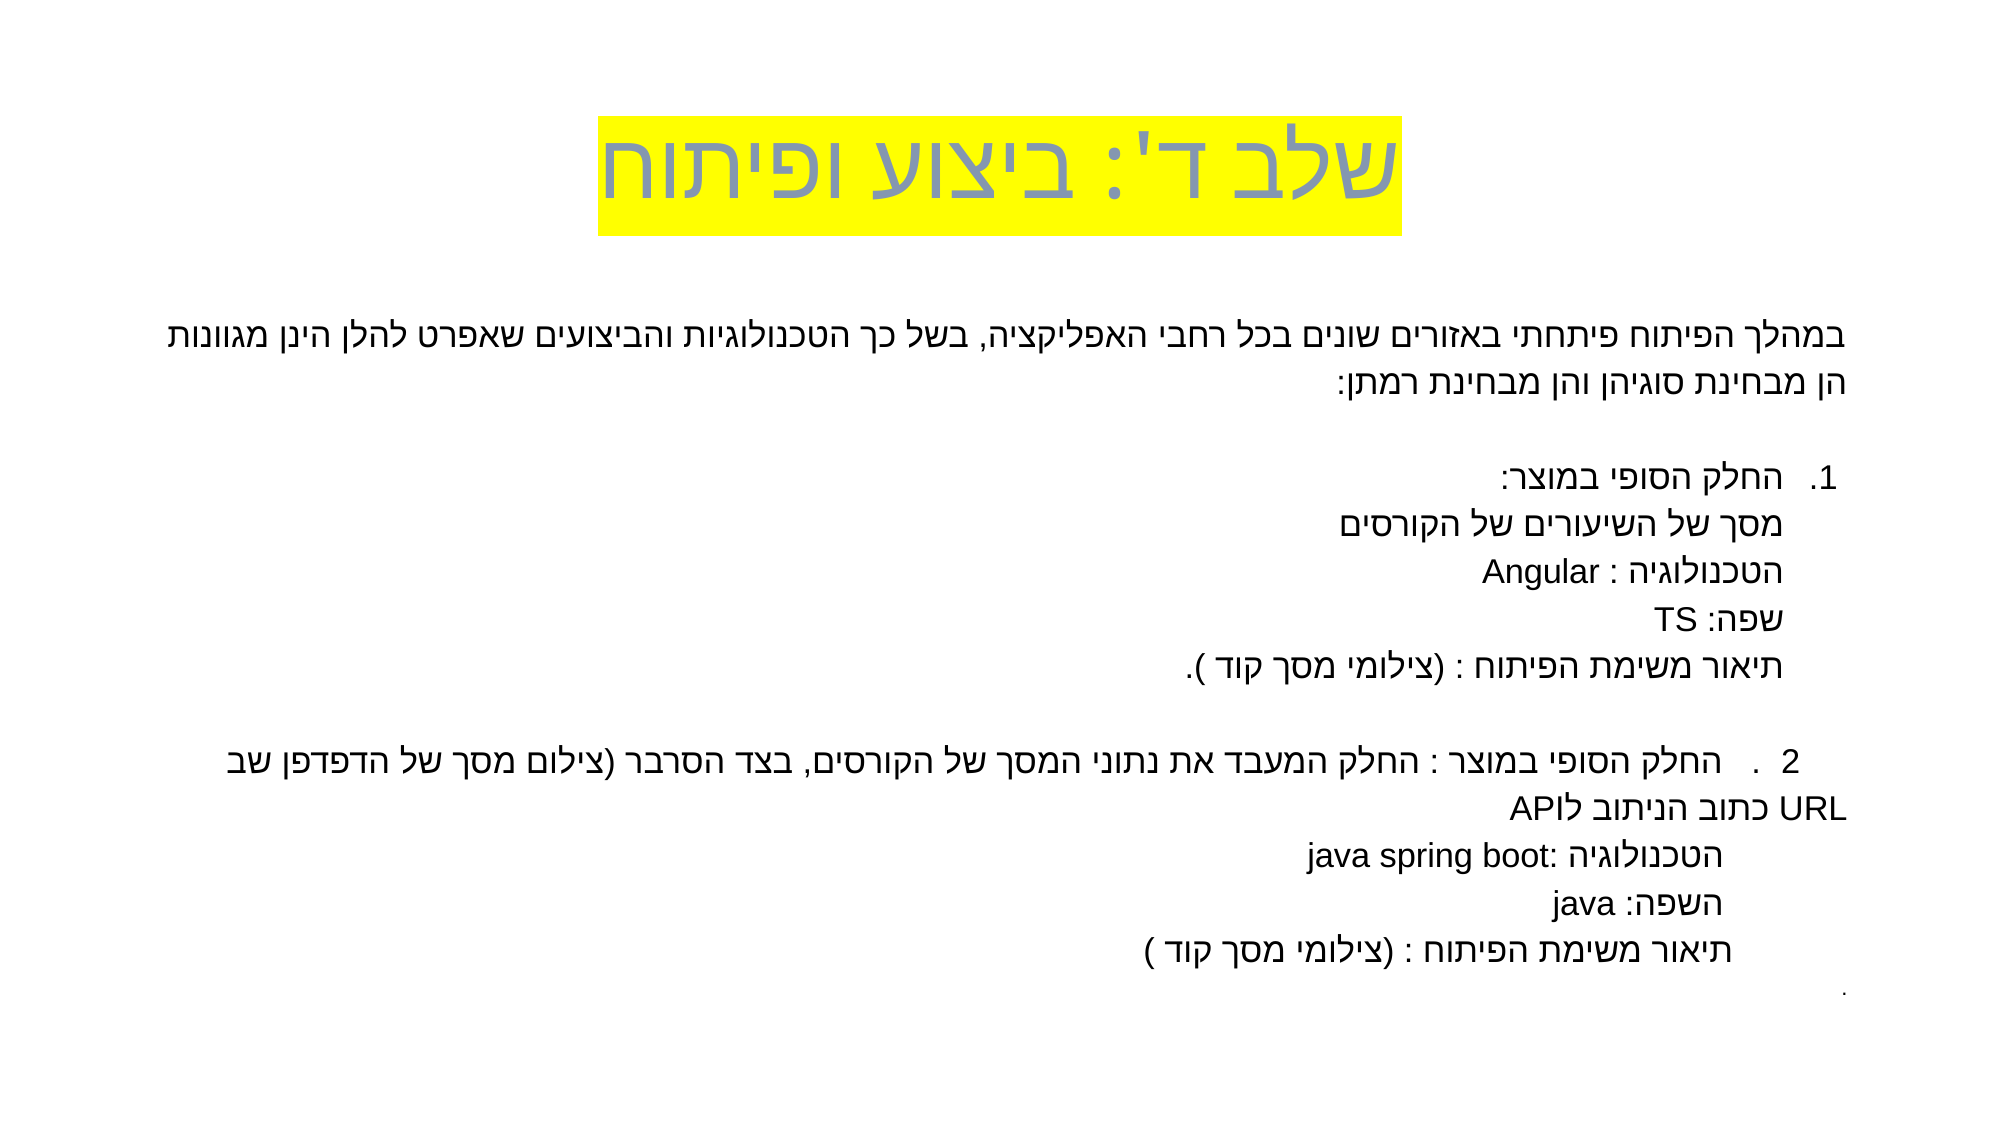

# שלב ד': ביצוע ופיתוח
במהלך הפיתוח פיתחתי באזורים שונים בכל רחבי האפליקציה, בשל כך הטכנולוגיות והביצועים שאפרט להלן הינן מגוונות הן מבחינת סוגיהן והן מבחינת רמתן:

החלק הסופי במוצר:
מסך של השיעורים של הקורסים
הטכנולוגיה : Angular
שפה: TS
תיאור משימת הפיתוח : (צילומי מסך קוד ).

     2  .   החלק הסופי במוצר : החלק המעבד את נתוני המסך של הקורסים, בצד הסרבר (צילום מסך של הדפדפן שב URL כתוב הניתוב לAPI
             הטכנולוגיה :java spring boot
             השפה: java
            תיאור משימת הפיתוח : (צילומי מסך קוד )
.